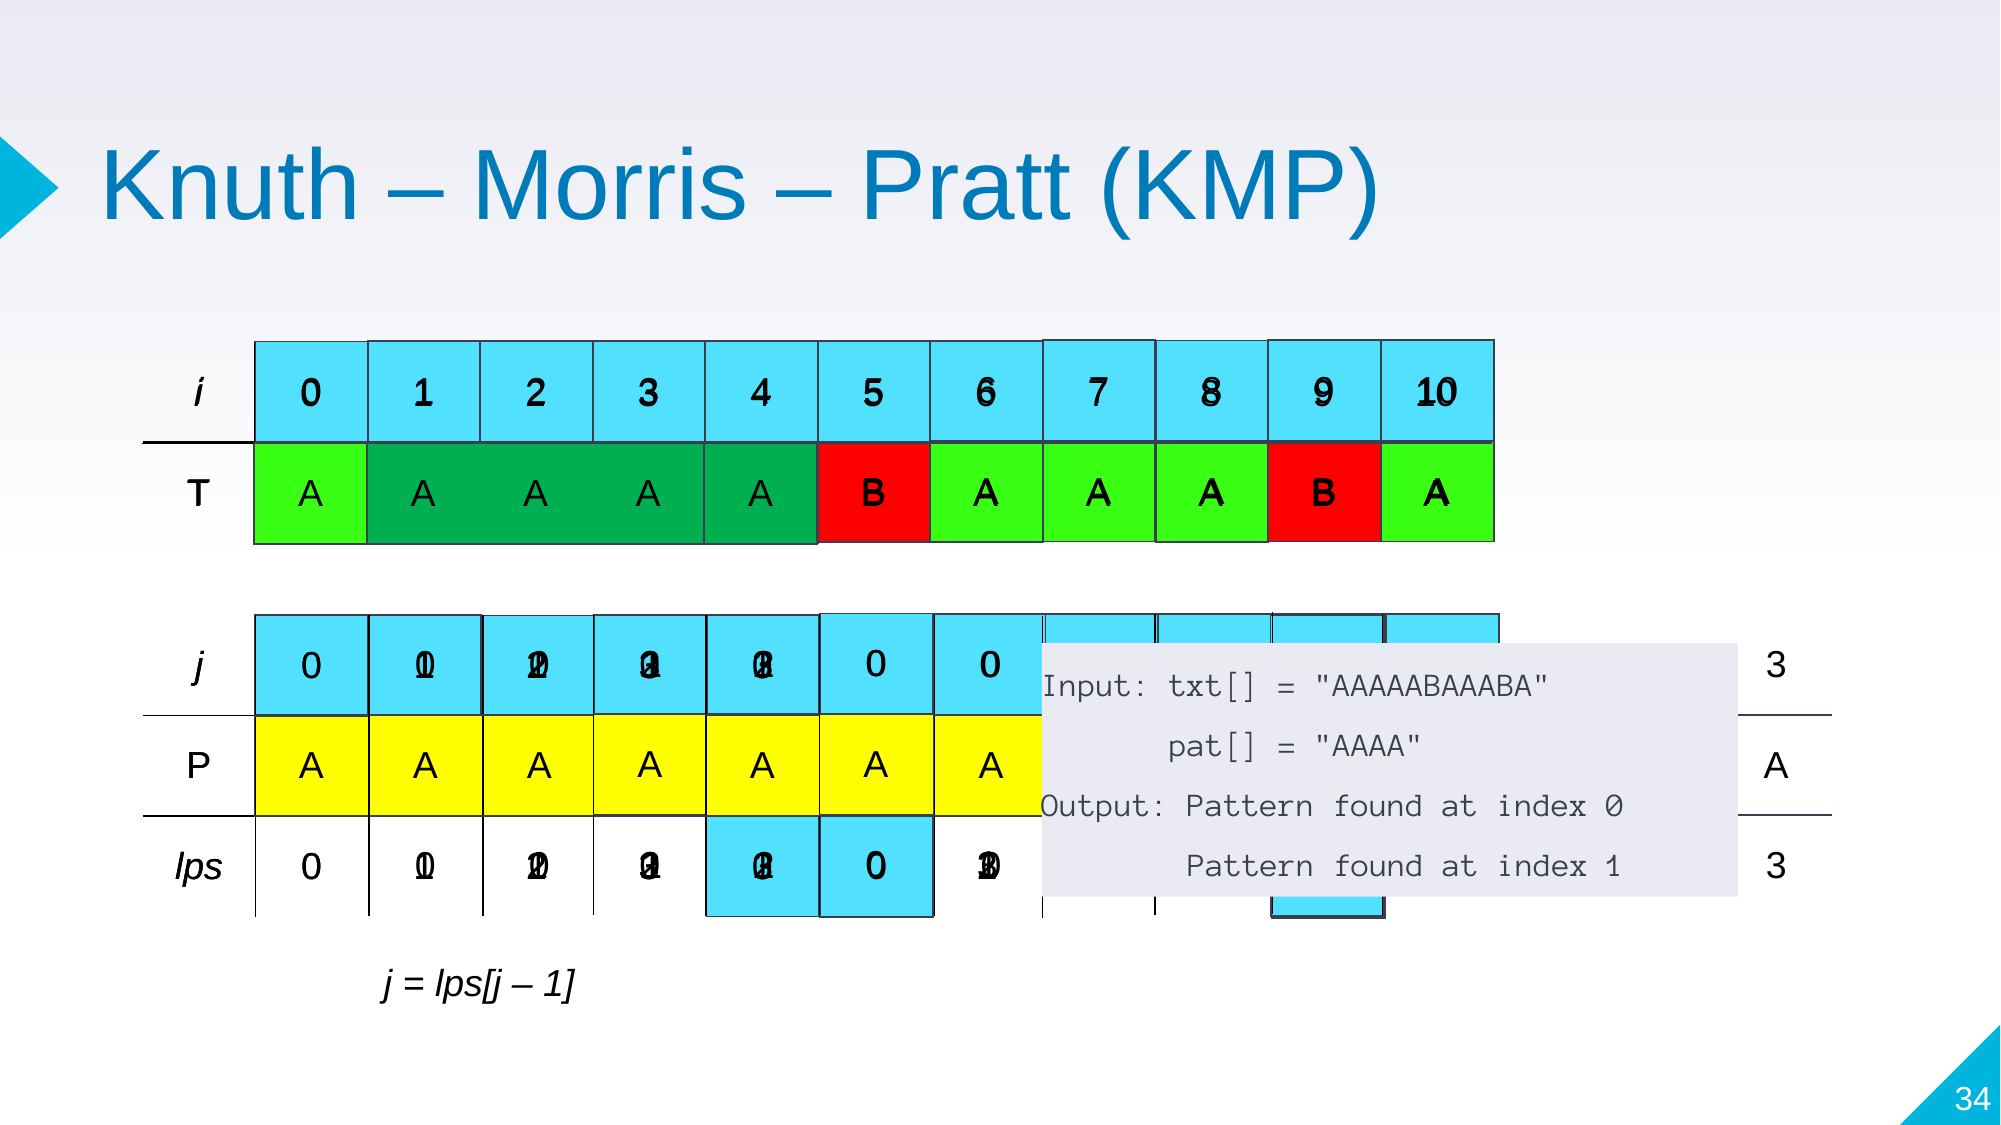

# Knuth – Morris – Pratt (KMP)
| 9 |
| --- |
| 10 |
| --- |
| 7 |
| --- |
| 8 |
| --- |
| 6 |
| --- |
| 5 |
| --- |
| 3 |
| --- |
| 4 |
| --- |
| 2 |
| --- |
| 1 |
| --- |
| i | 0 | 1 | 2 | 3 | 4 | 5 | 6 | 7 | 8 | 9 | 10 |
| --- | --- | --- | --- | --- | --- | --- | --- | --- | --- | --- | --- |
| T | A | A | A | A | A | B | A | A | A | B | A |
| 0 |
| --- |
| i | 0 | 1 | 2 | 3 | 4 | 5 | 6 | 7 | 8 | 9 | 10 |
| --- | --- | --- | --- | --- | --- | --- | --- | --- | --- | --- | --- |
| T | A | A | A | A | A | B | A | A | A | B | A |
| B |
| --- |
| A |
| --- |
| A |
| --- |
| A |
| --- |
| A | A | A | A |
| --- | --- | --- | --- |
| A |
| --- |
| B |
| --- |
| A |
| --- |
| A |
| --- |
| A |
| --- |
| A |
| --- |
| A |
| --- |
| A | A | A | A |
| --- | --- | --- | --- |
| 0 | 1 | 2 | 3 |
| --- | --- | --- | --- |
| A | A | A | A |
| 0 | 1 | 2 | 3 |
| 0 |
| --- |
| 0 | 1 | 2 | 3 |
| --- | --- | --- | --- |
| A | A | A | A |
| 0 | 1 | 2 | 3 |
| 1 |
| --- |
| 0 | 1 | 2 | 3 |
| --- | --- | --- | --- |
| A | A | A | A |
| 0 | 1 | 2 | 3 |
| 0 | 1 | 2 | 3 |
| --- | --- | --- | --- |
| A | A | A | A |
| 0 | 1 | 2 | 3 |
| 0 |
| --- |
| 3 |
| --- |
| 1 |
| --- |
| 2 |
| --- |
| j | 0 | 1 | 2 | 3 |
| --- | --- | --- | --- | --- |
| P | A | A | A | A |
| lps | 0 | 1 | 2 | 3 |
| 0 |
| --- |
| 2 |
| --- |
| 0 | 1 | 2 | 3 |
| --- | --- | --- | --- |
| A | A | A | A |
| 0 | 1 | 2 | 3 |
| 0 | 1 | 2 | 3 |
| --- | --- | --- | --- |
| A | A | A | A |
| 0 | 1 | 2 | 3 |
| 0 | 1 | 2 | 3 |
| --- | --- | --- | --- |
| A | A | A | A |
| 0 | 1 | 2 | 3 |
| 3 |
| --- |
| 3 |
| --- |
| 3 |
| --- |
| 0 | 1 | 2 | 3 |
| --- | --- | --- | --- |
| A | A | A | A |
| 0 | 1 | 2 | 3 |
| j | 0 | 1 | 2 | 3 |
| --- | --- | --- | --- | --- |
| P | A | A | A | A |
| lps | 0 | 1 | 2 | 3 |
| j | 0 | 1 | 2 | 3 |
| --- | --- | --- | --- | --- |
| P | A | A | A | A |
| lps | 0 | 1 | 2 | 3 |
| 0 |
| --- |
| 0 |
| --- |
| 0 | 1 | 2 | 3 |
| --- | --- | --- | --- |
| A | A | A | A |
| 0 | 1 | 2 | 3 |
| 1 |
| --- |
| 1 |
| --- |
| 2 |
| --- |
| 2 |
| --- |
| 0 | 1 | 2 | 3 |
| --- | --- | --- | --- |
| A | A | A | A |
| 0 | 1 | 2 | 3 |
Input: txt[] = "AAAAABAAABA"
       pat[] = "AAAA"
Output: Pattern found at index 0
        Pattern found at index 1
| A |
| --- |
| A |
| --- |
| A |
| --- |
| A |
| --- |
| A |
| --- |
| A |
| --- |
| A |
| --- |
| A |
| --- |
| A |
| --- |
| A |
| --- |
| A | A | A |
| --- | --- | --- |
| A |
| --- |
| A |
| --- |
| A |
| --- |
| A |
| --- |
| A |
| --- |
| A |
| --- |
| A |
| --- |
|  |  |  |  |
| --- | --- | --- | --- |
| 1 |
| --- |
| 3 |
| --- |
| 0 |
| --- |
| 2 |
| --- |
| 2 |
| --- |
| 3 |
| --- |
| 0 |
| --- |
| 1 |
| --- |
j = lps[j – 1]
34